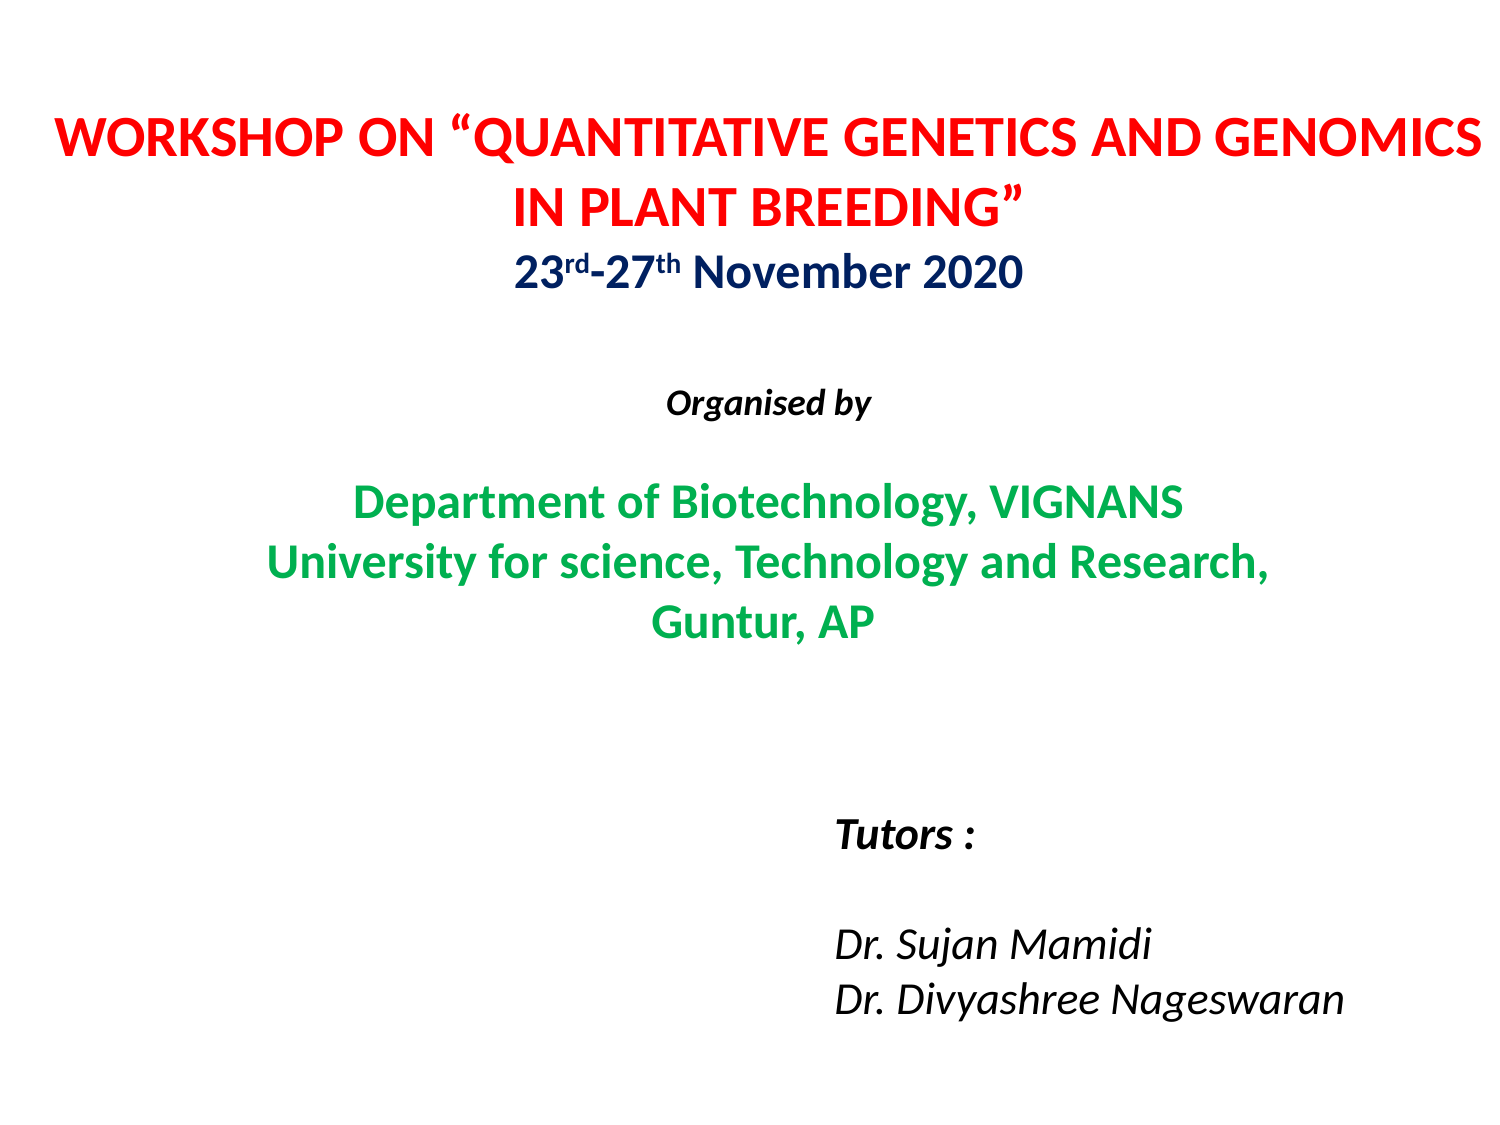

WORKSHOP ON “QUANTITATIVE GENETICS AND GENOMICS IN PLANT BREEDING”
23rd-27th November 2020
Organised by

Department of Biotechnology, VIGNANS University for science, Technology and Research, Guntur, AP
Tutors :

Dr. Sujan Mamidi
Dr. Divyashree Nageswaran